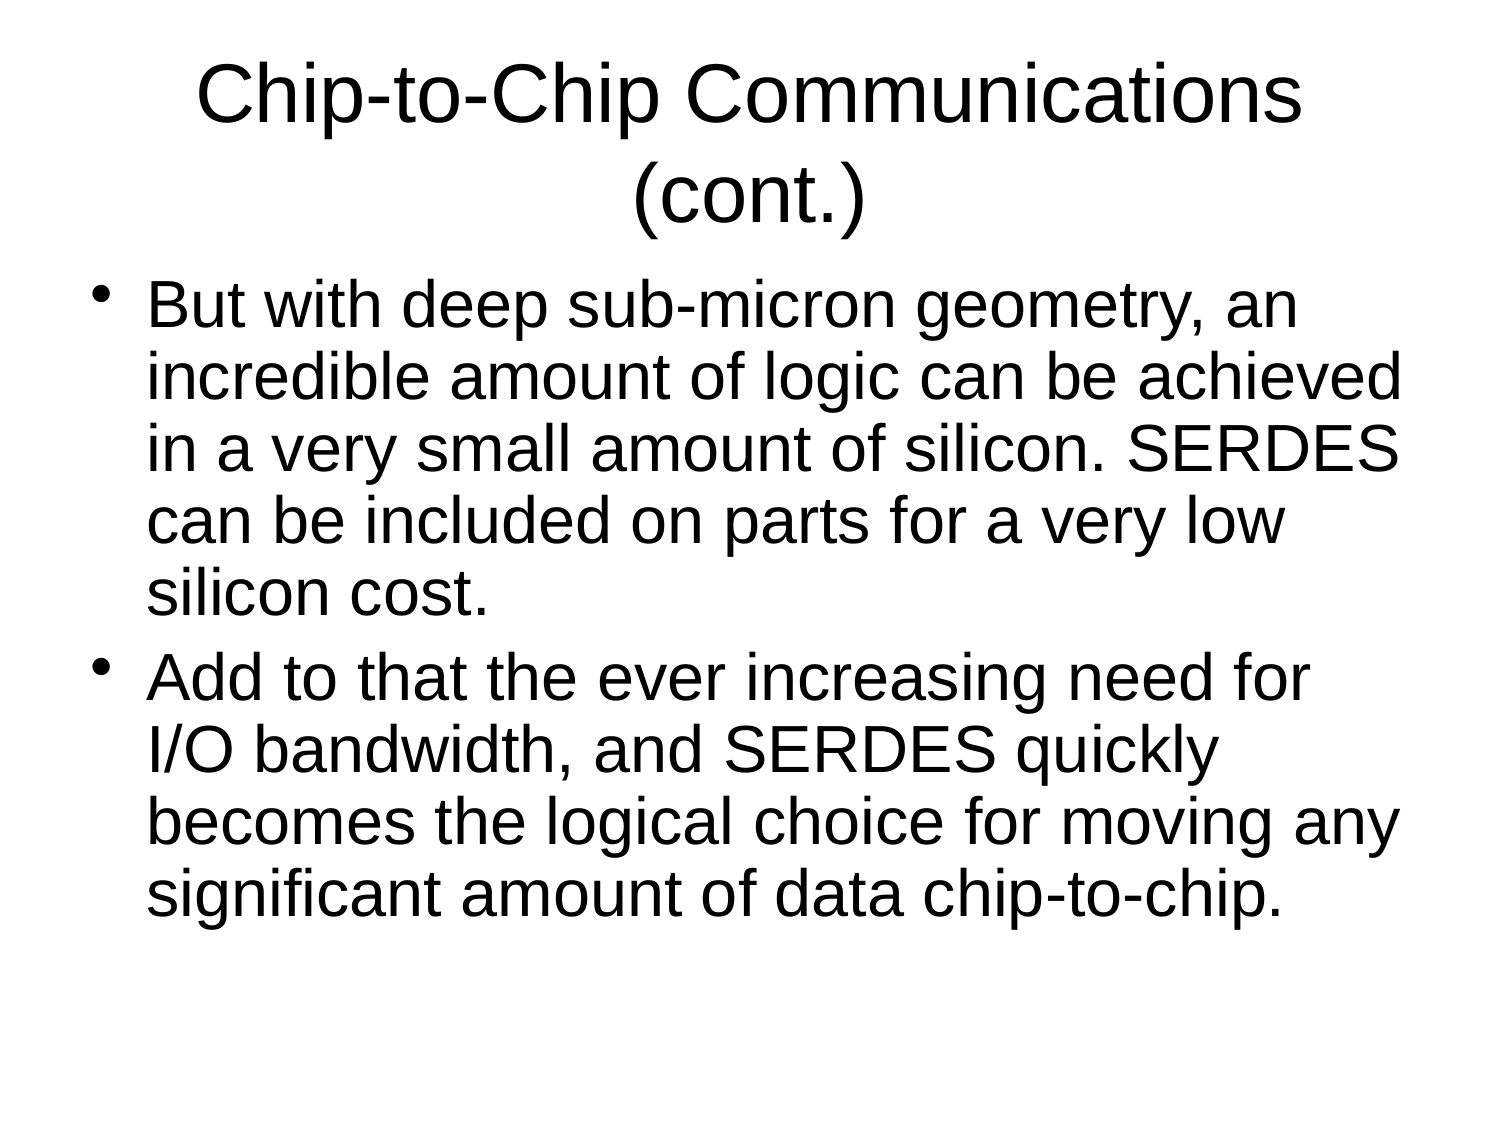

# Chip-to-Chip Communications (cont.)
But with deep sub-micron geometry, an incredible amount of logic can be achieved in a very small amount of silicon. SERDES can be included on parts for a very low silicon cost.
Add to that the ever increasing need for I/O bandwidth, and SERDES quickly becomes the logical choice for moving any significant amount of data chip-to-chip.